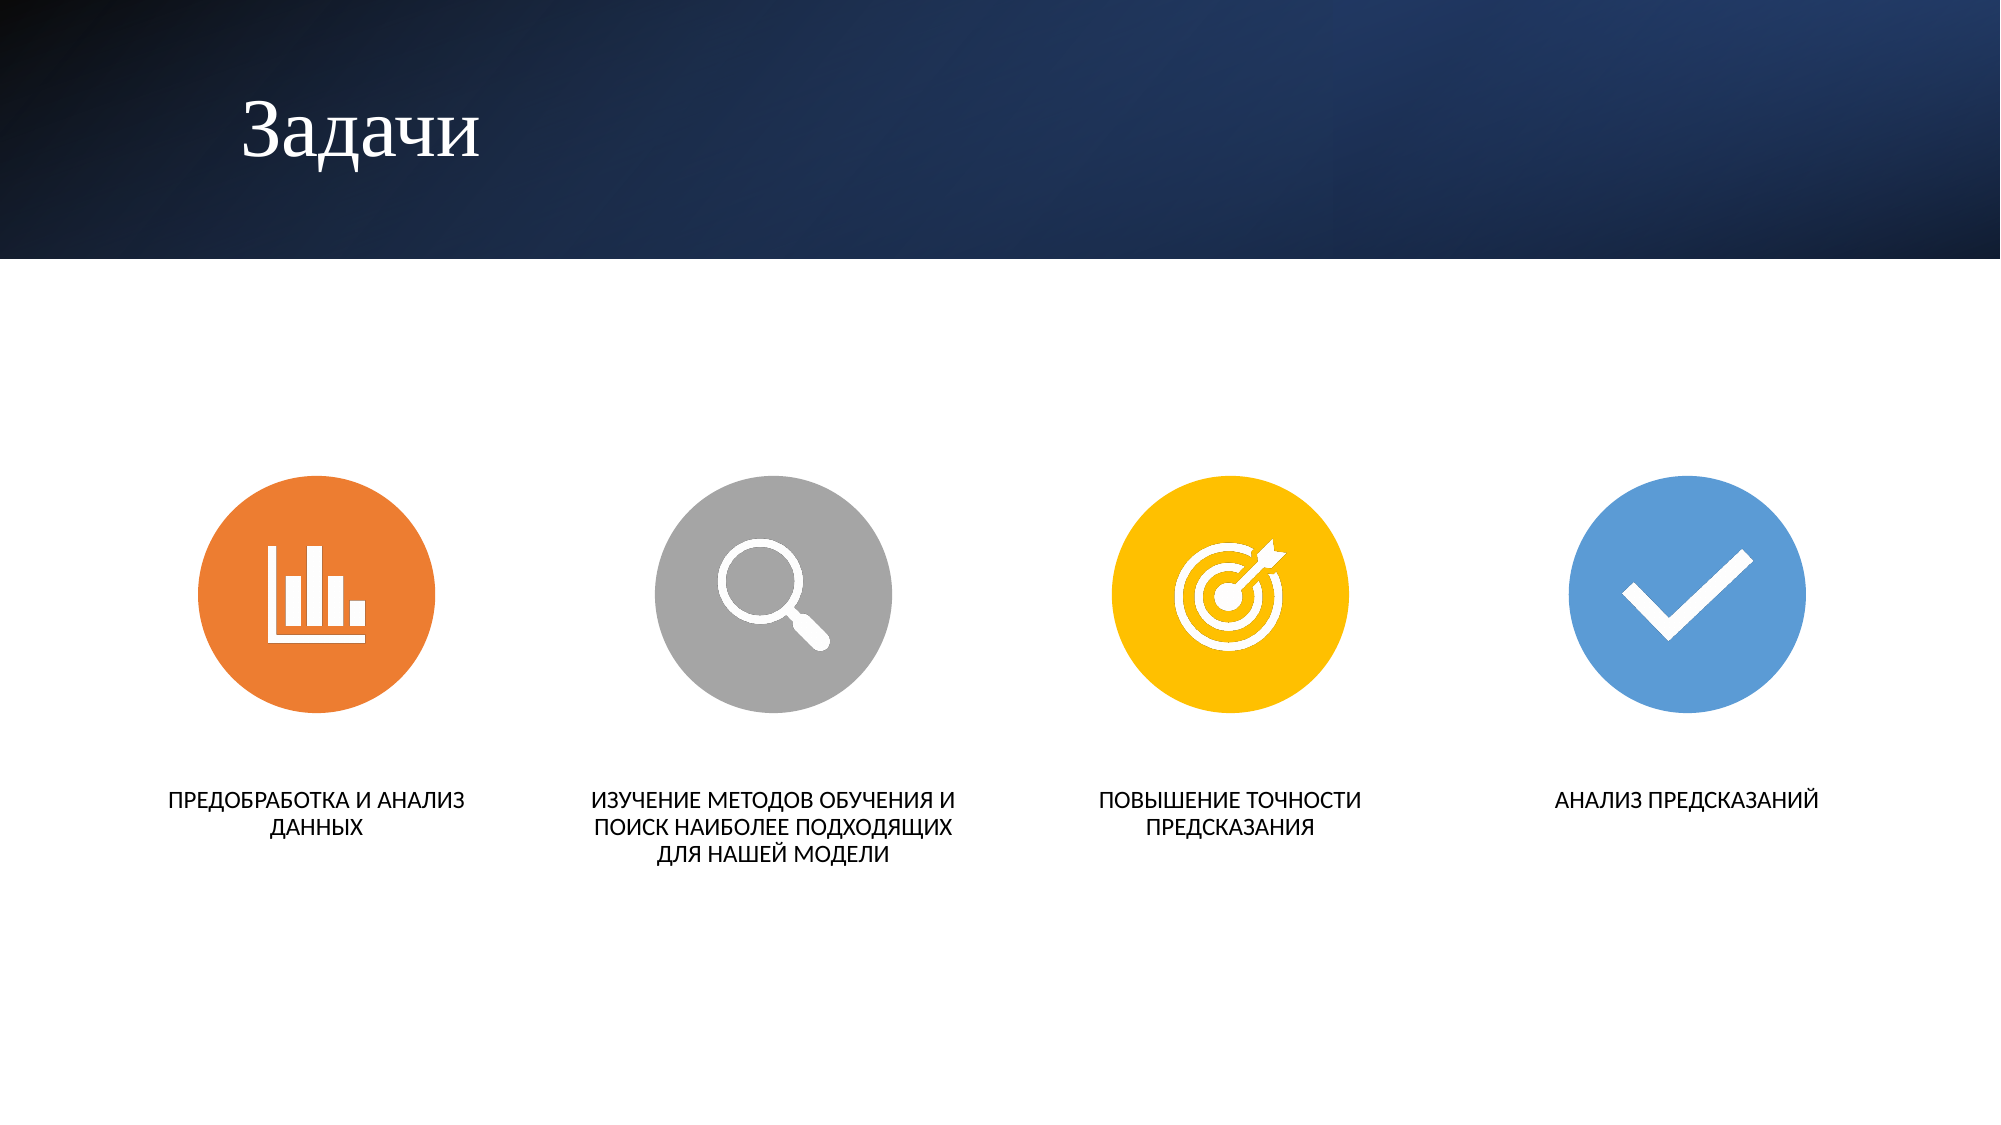

# Задачи
Предобработка и анализ данных
Изучение методов обучения и поиск наиболее подходящих для нашей модели
Повышение точности предсказания
Анализ предсказаний
3